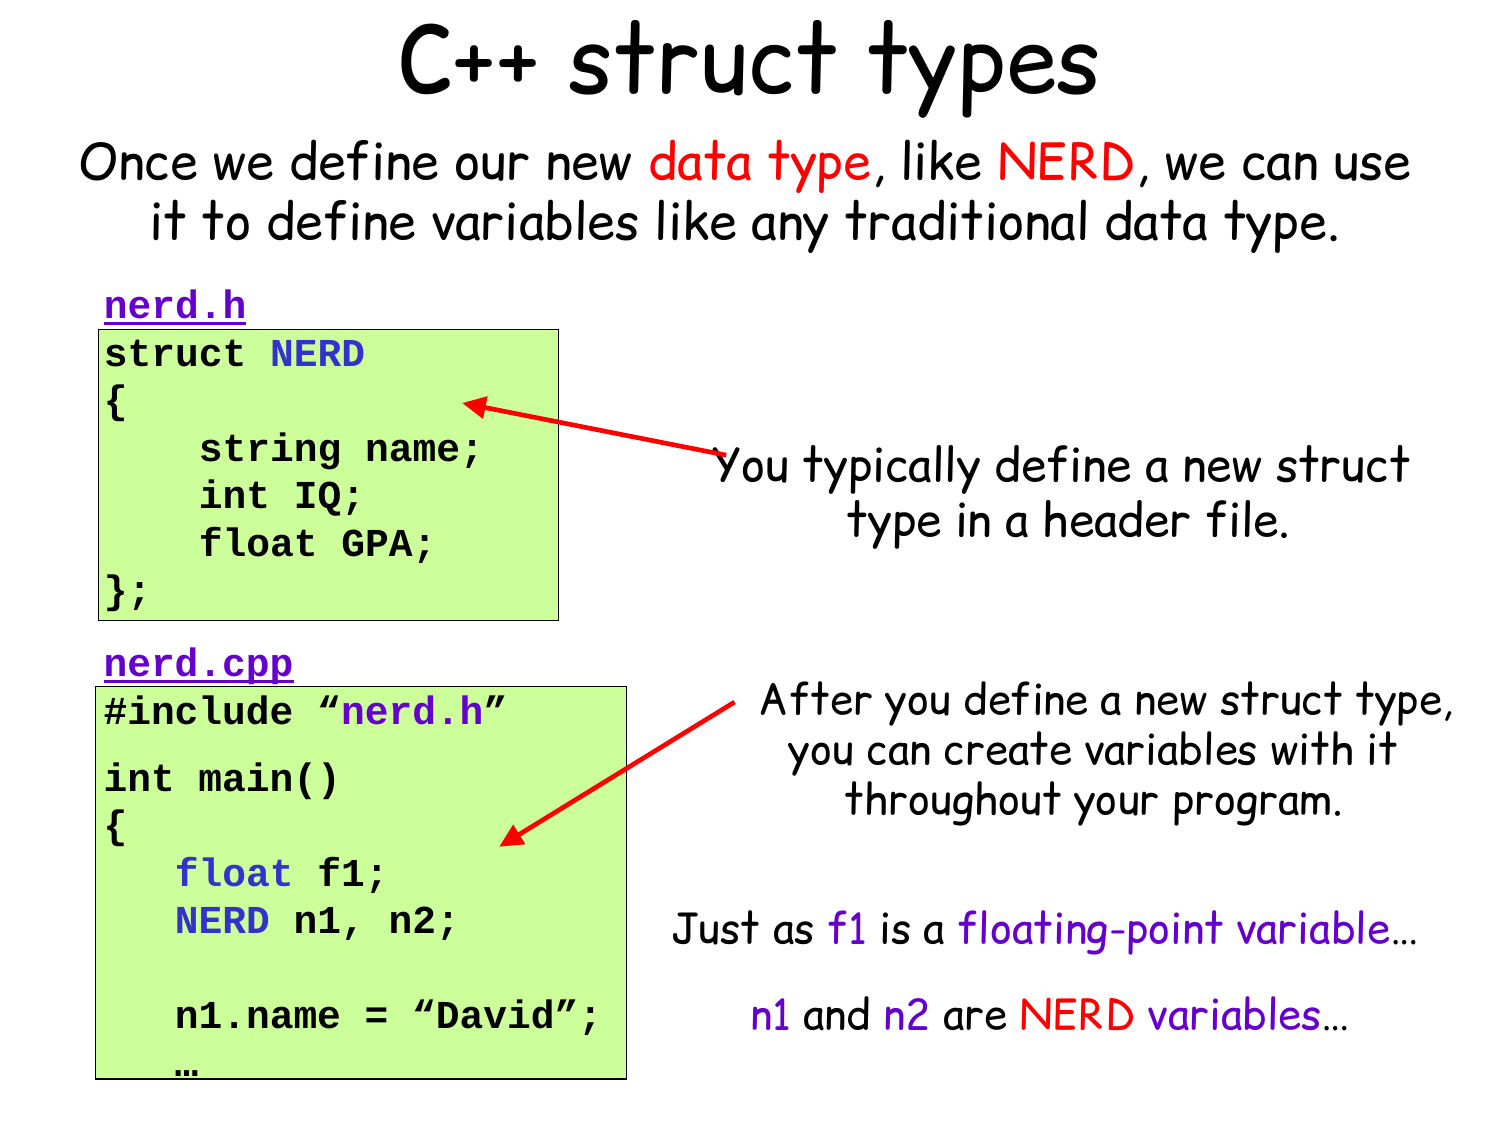

# C++ struct types
Once we define our new data type, like NERD, we can use it to define variables like any traditional data type.
nerd.h
struct NERD
{
    string name;
    int IQ;
    float GPA;
};

 You typically define a new struct
 type in a header file.
nerd.cpp
#include “nerd.h”

int main()
{
   float f1;
   NERD n1, n2;

   n1.name = “David”;
   …
  After you define a new struct type, you can create variables with it throughout your program.

Just as f1 is a floating-point variable…
n1 and n2 are NERD variables…